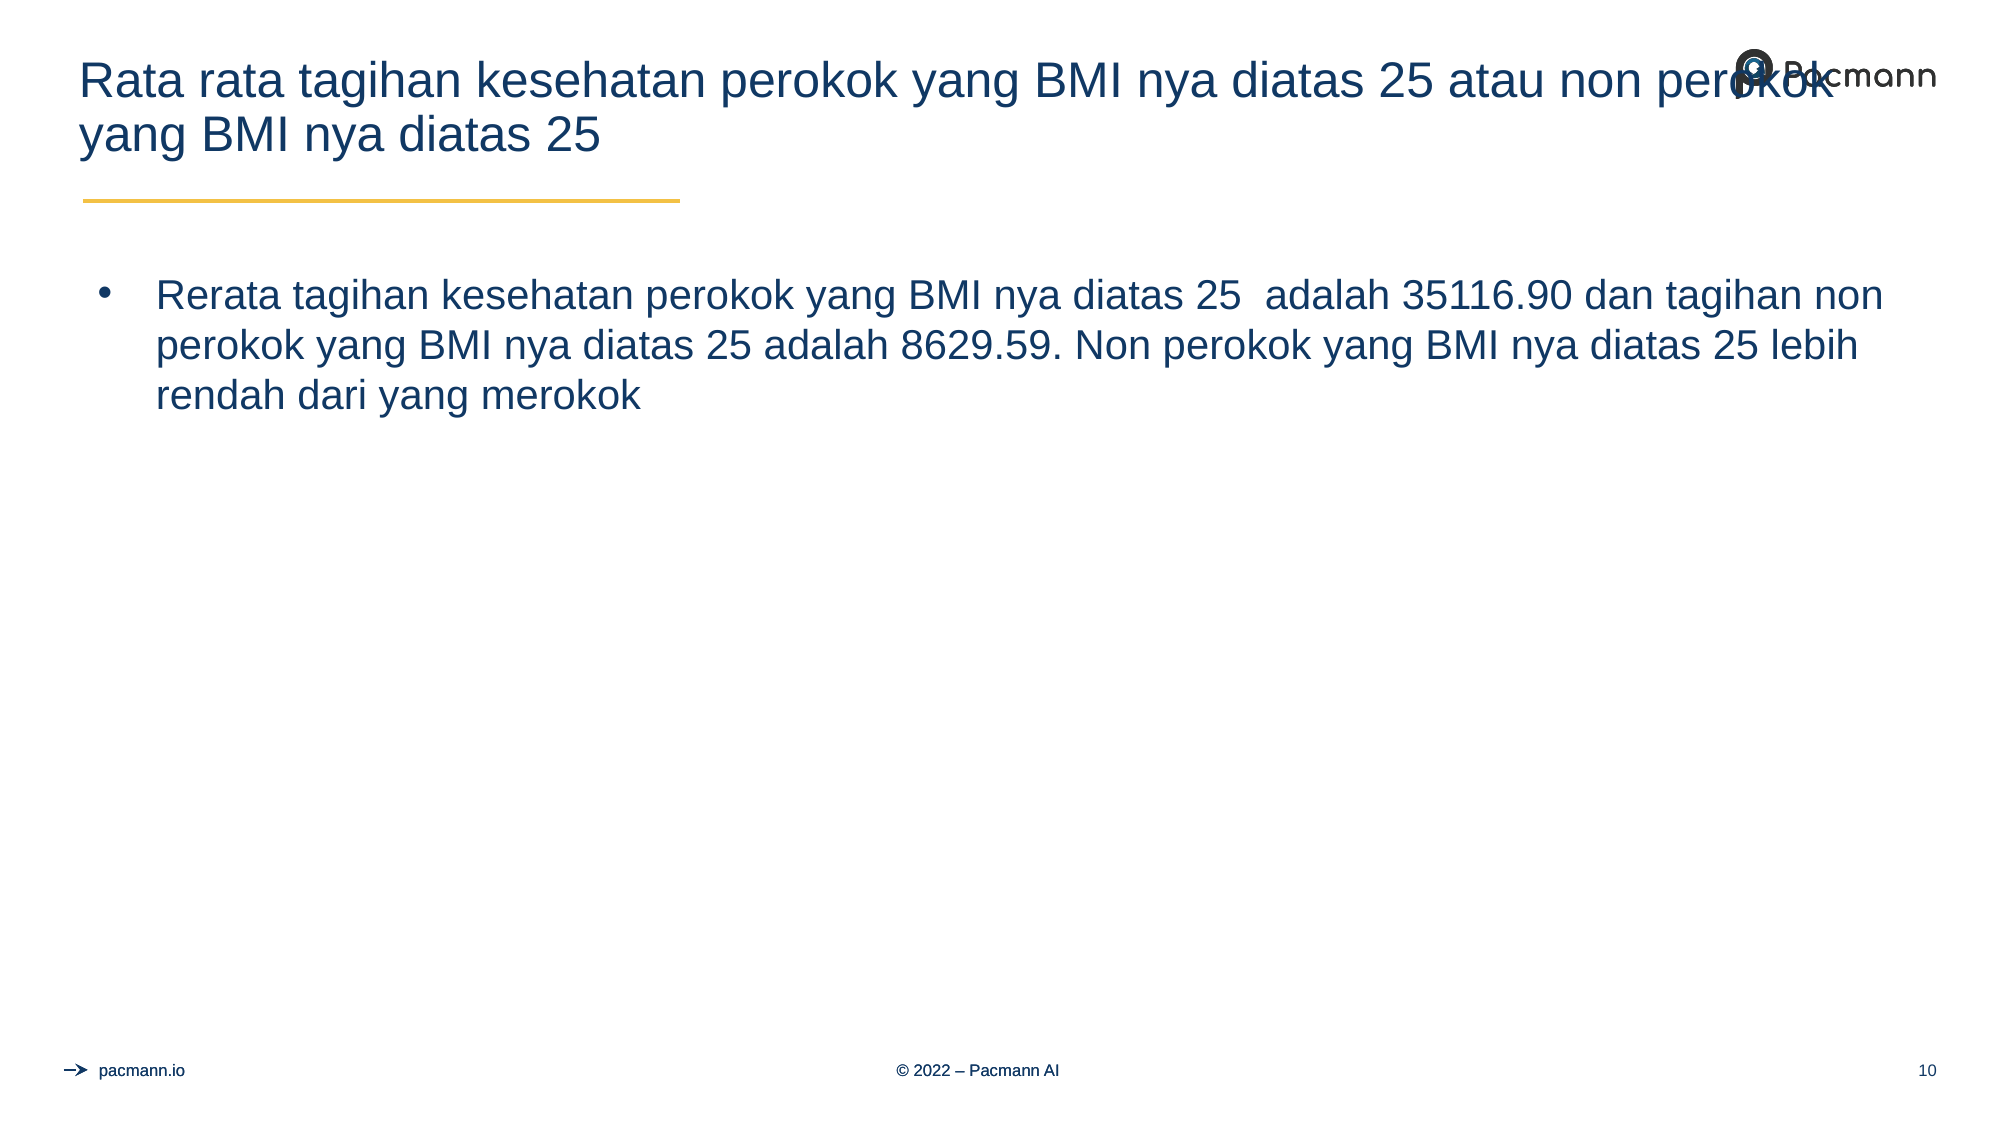

# Rata rata tagihan kesehatan perokok yang BMI nya diatas 25 atau non perokok yang BMI nya diatas 25
Rerata tagihan kesehatan perokok yang BMI nya diatas 25  adalah 35116.90 dan tagihan non perokok yang BMI nya diatas 25 adalah 8629.59. Non perokok yang BMI nya diatas 25 lebih rendah dari yang merokok